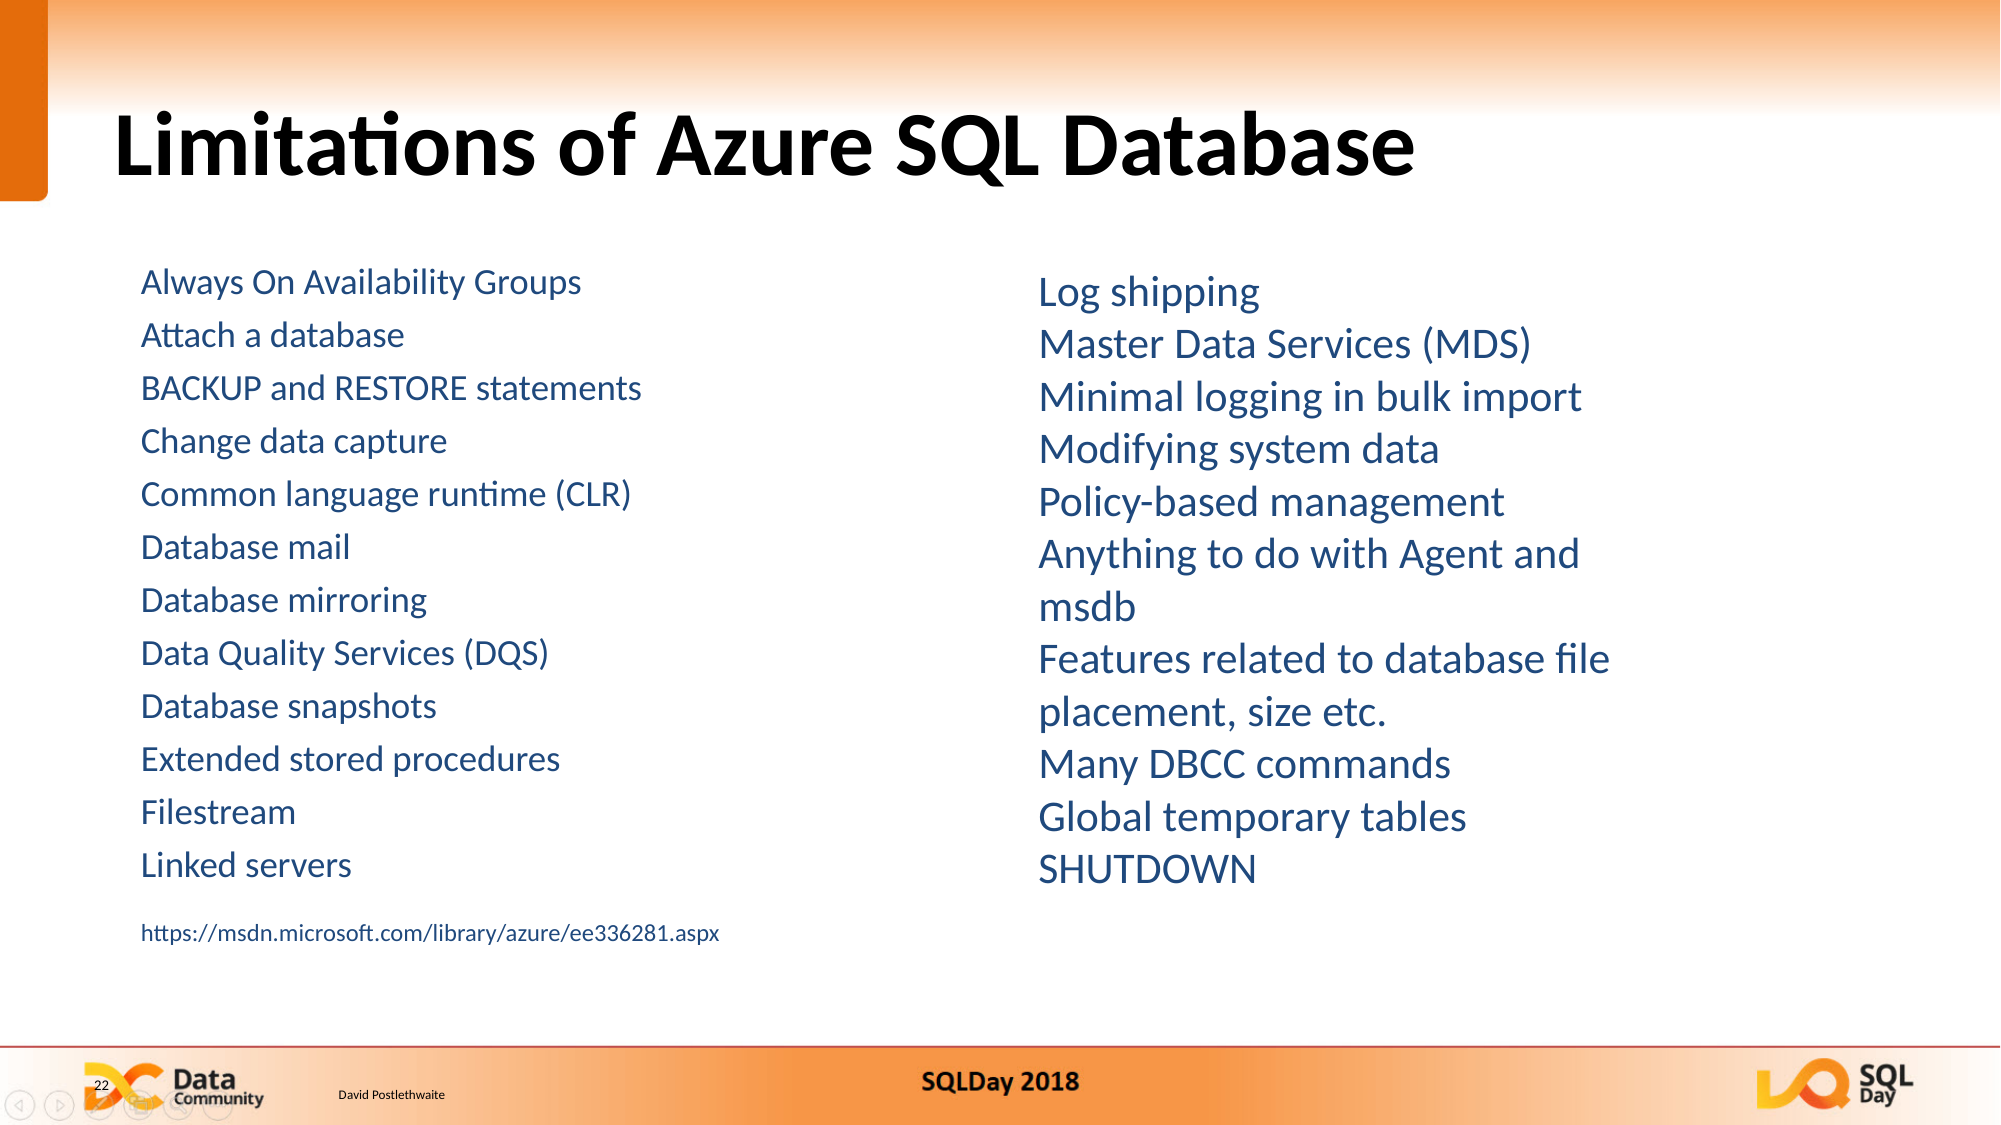

# Limitations of Azure SQL Database
Always On Availability Groups
Attach a database
BACKUP and RESTORE statements
Change data capture
Common language runtime (CLR)
Database mail
Database mirroring
Data Quality Services (DQS)
Database snapshots
Extended stored procedures
Filestream
Linked servers

https://msdn.microsoft.com/library/azure/ee336281.aspx
Log shipping
Master Data Services (MDS)
Minimal logging in bulk import
Modifying system data
Policy-based management
Anything to do with Agent and msdb
Features related to database file placement, size etc.
Many DBCC commands
Global temporary tables
SHUTDOWN